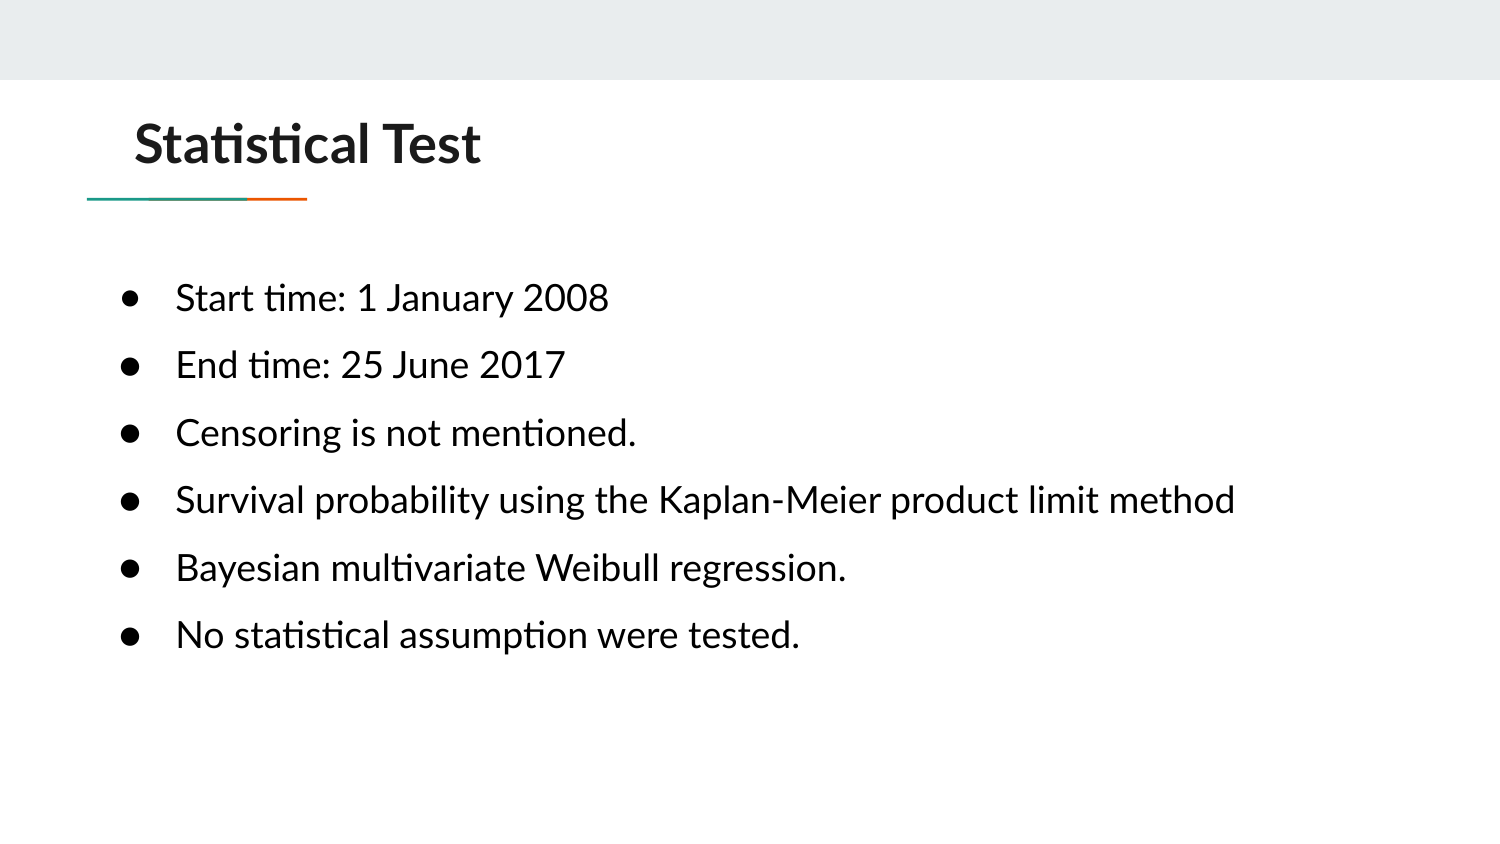

# Statistical Test
Start time: 1 January 2008
End time: 25 June 2017
Censoring is not mentioned.
Survival probability using the Kaplan-Meier product limit method
Bayesian multivariate Weibull regression.
No statistical assumption were tested.